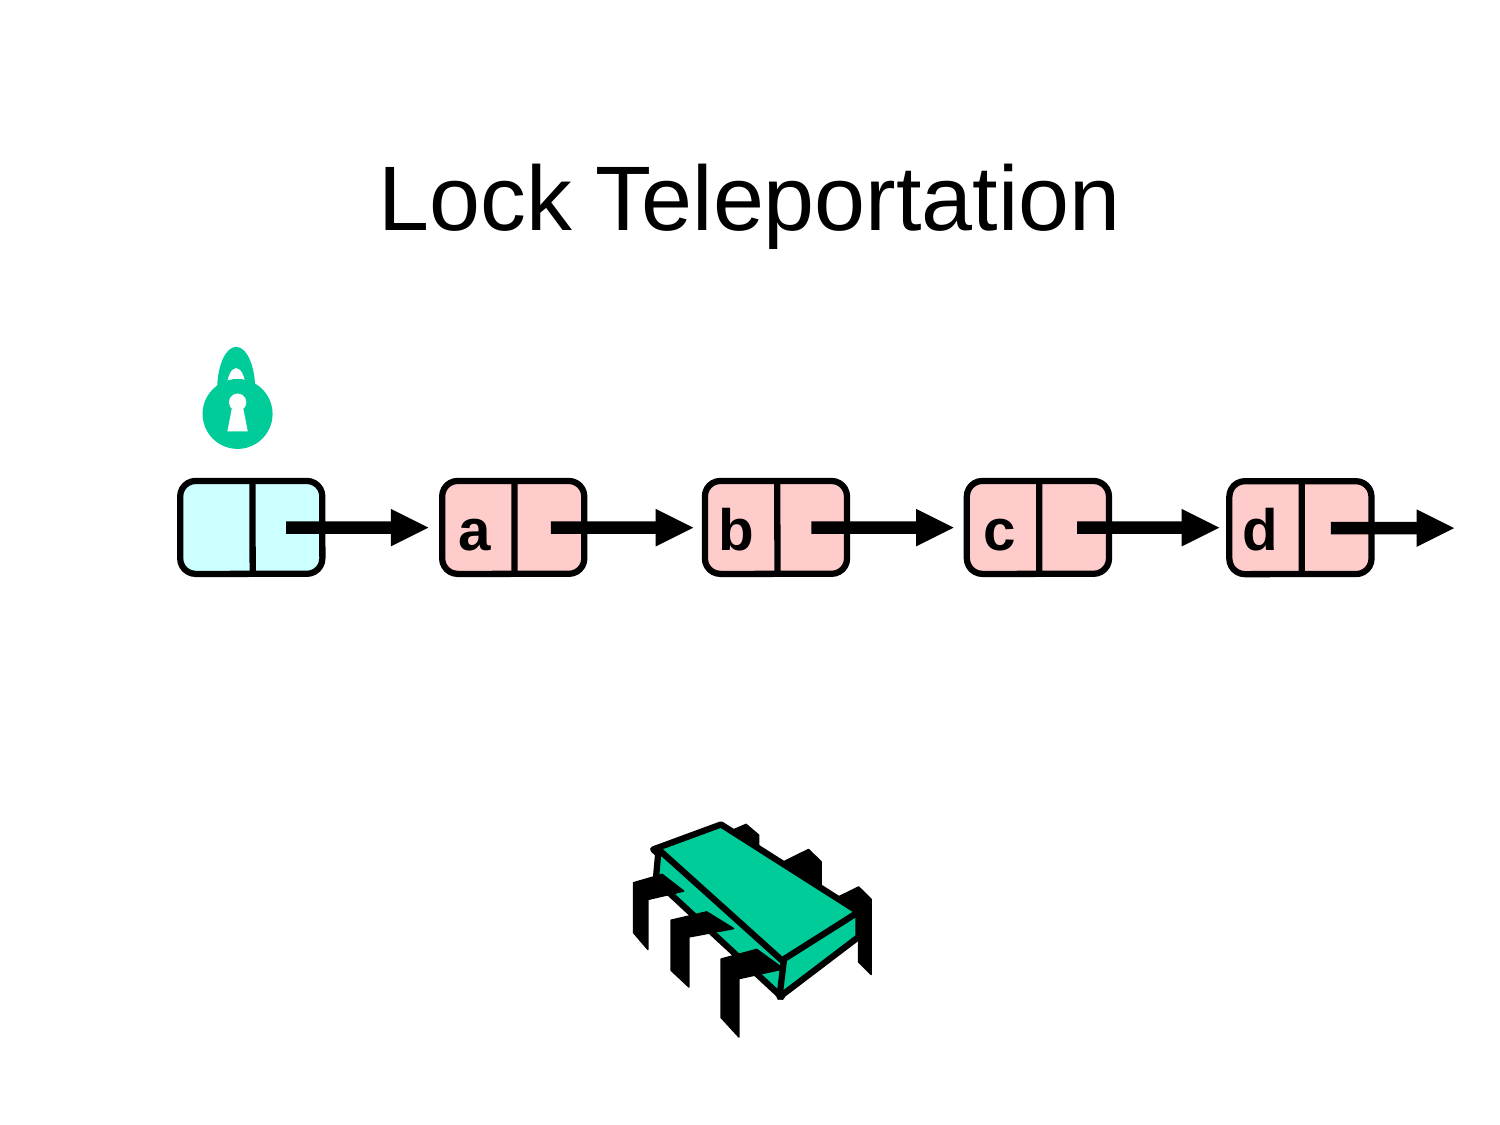

# Lock Teleportation

a

b

c

d